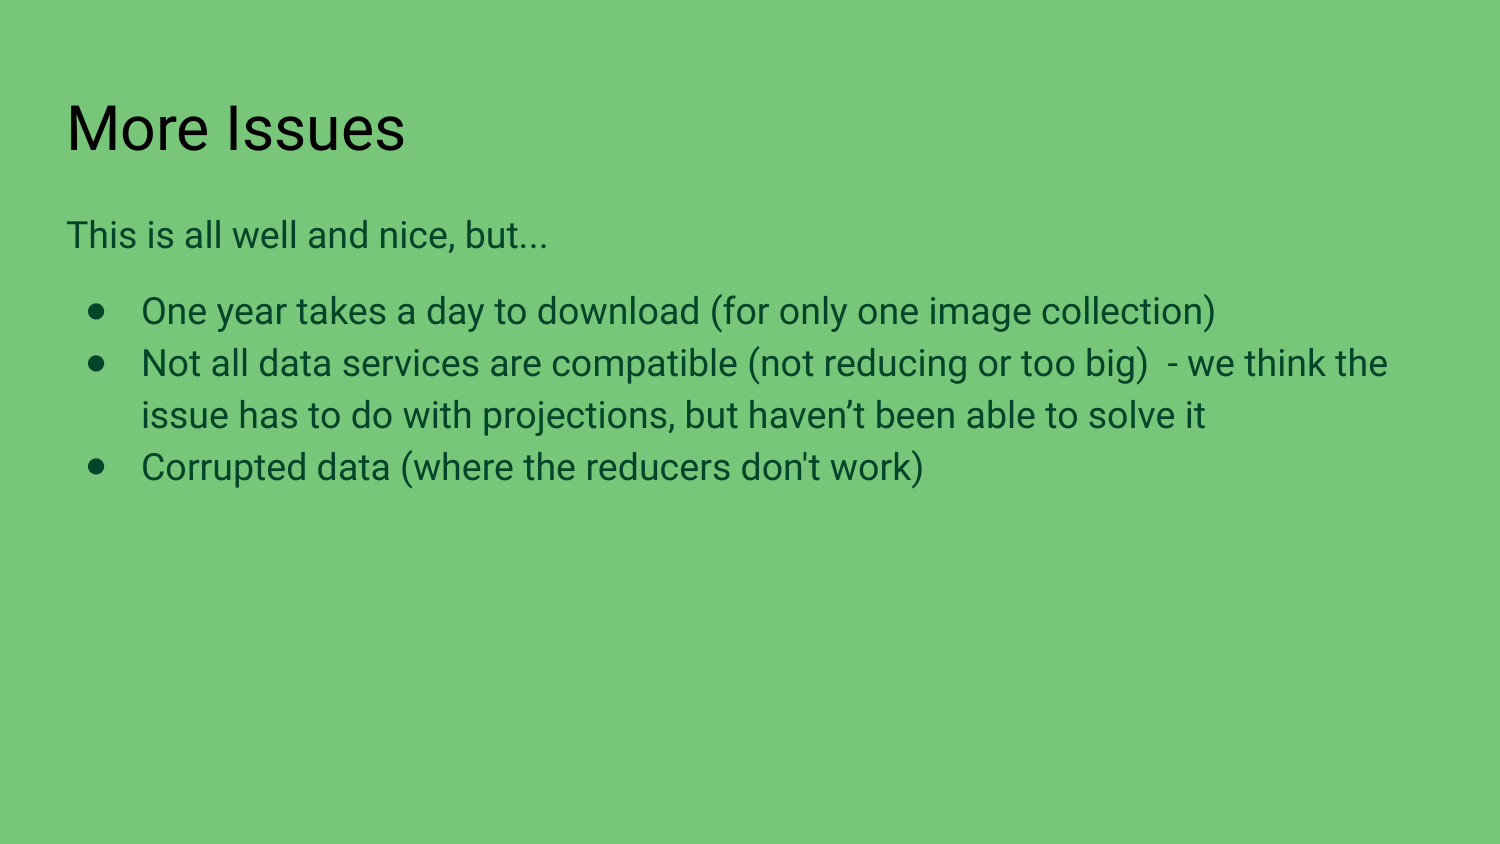

# More Issues
This is all well and nice, but...
One year takes a day to download (for only one image collection)
Not all data services are compatible (not reducing or too big)  - we think the issue has to do with projections, but haven’t been able to solve it
Corrupted data (where the reducers don't work)